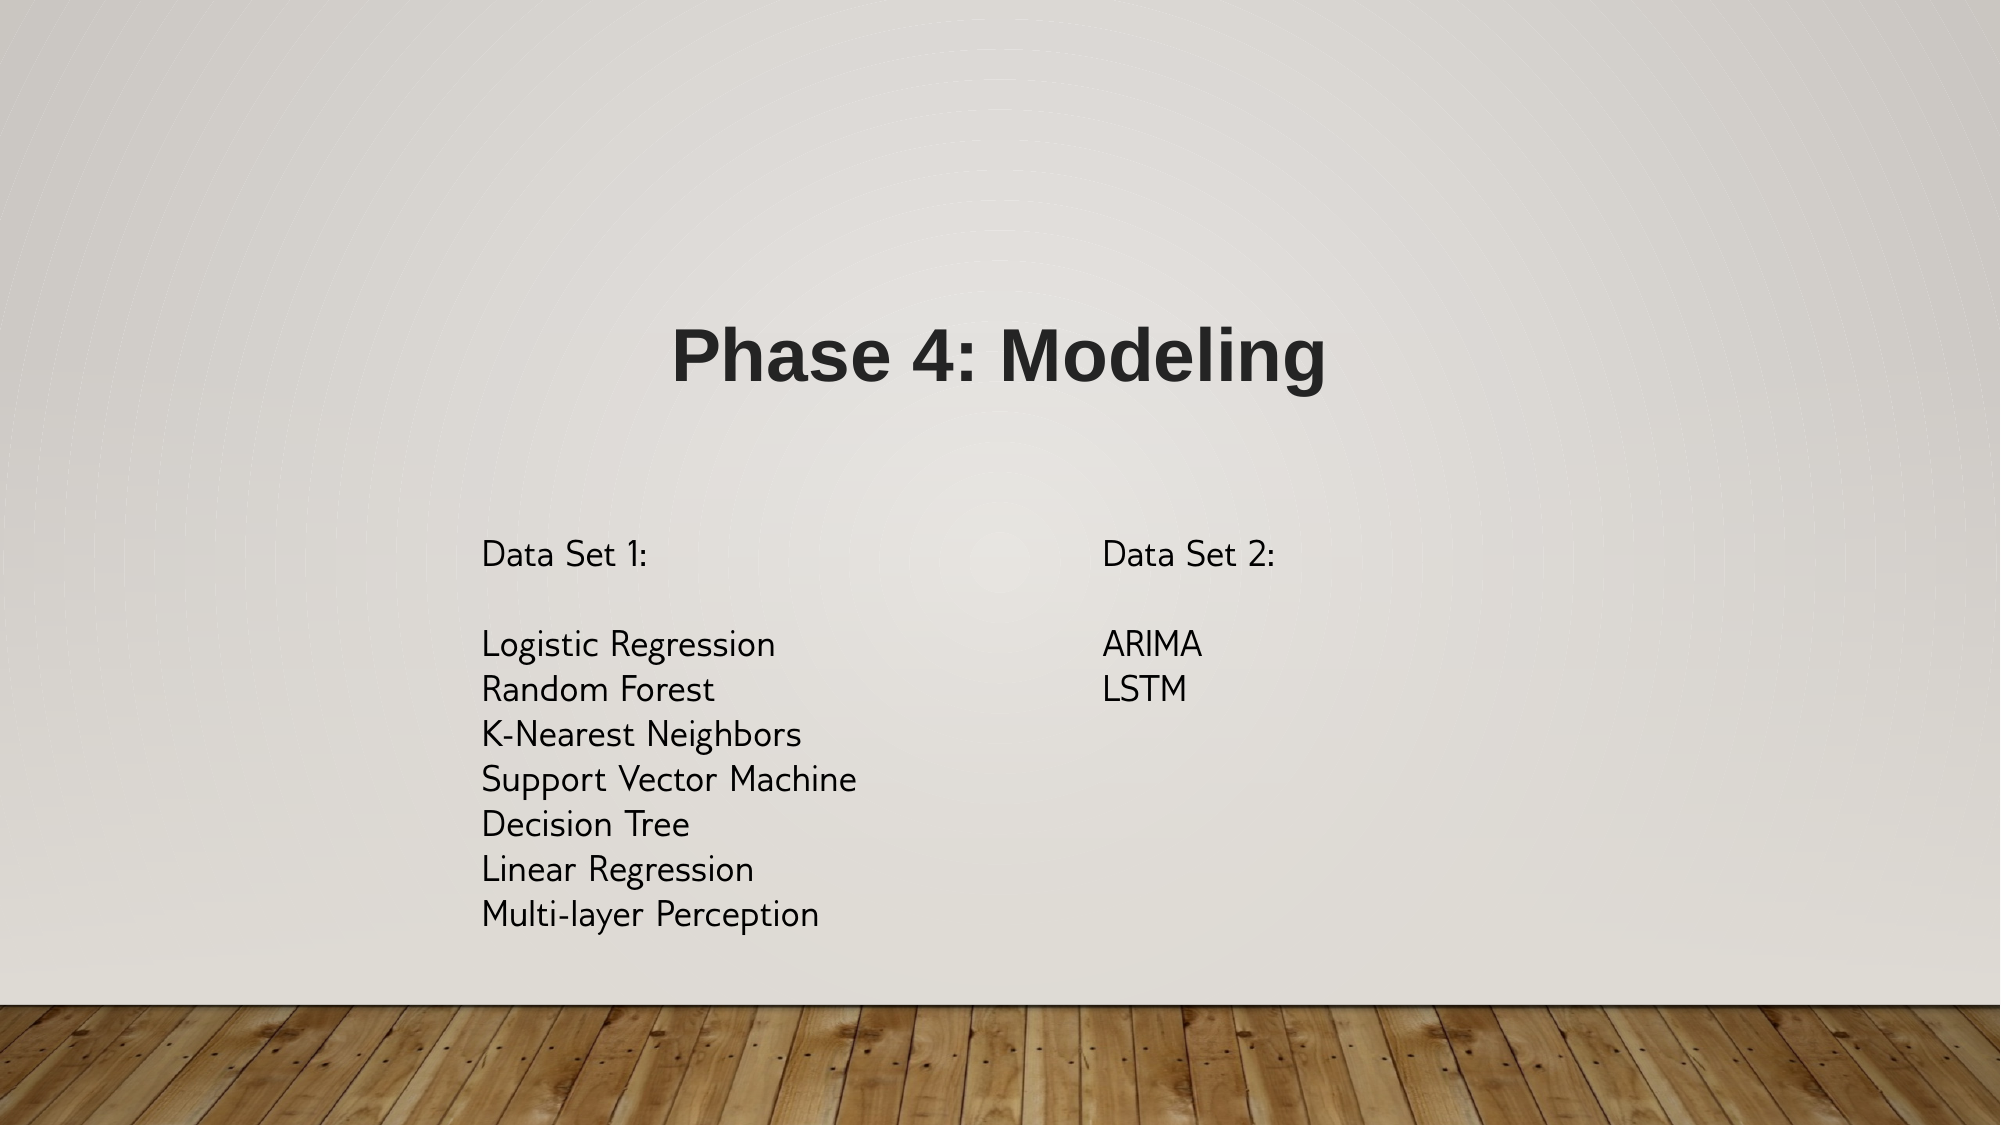

Phase 4: Modeling
Data Set 1:

Logistic Regression
Random Forest
K-Nearest Neighbors
Support Vector Machine
Decision Tree
Linear Regression
Multi-layer Perception
Data Set 2:

ARIMA
LSTM